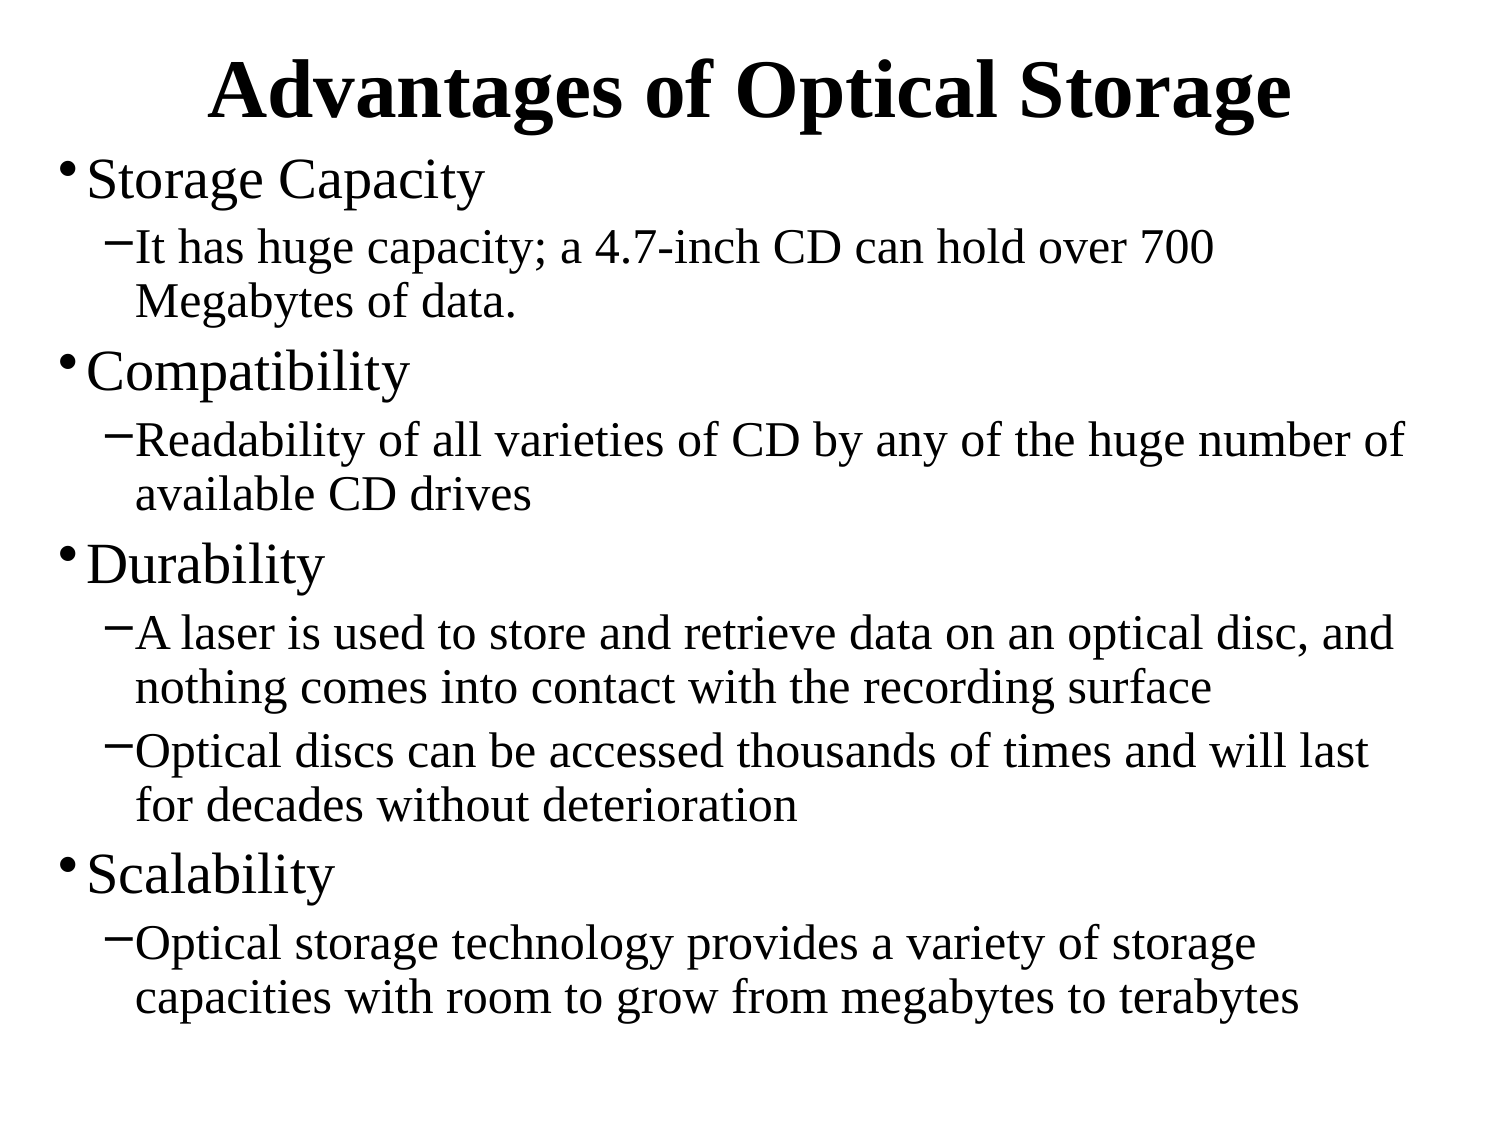

# Advantages of Optical Storage
Storage Capacity
It has huge capacity; a 4.7-inch CD can hold over 700 Megabytes of data.
Compatibility
Readability of all varieties of CD by any of the huge number of available CD drives
Durability
A laser is used to store and retrieve data on an optical disc, and nothing comes into contact with the recording surface
Optical discs can be accessed thousands of times and will last for decades without deterioration
Scalability
Optical storage technology provides a variety of storage capacities with room to grow from megabytes to terabytes
92